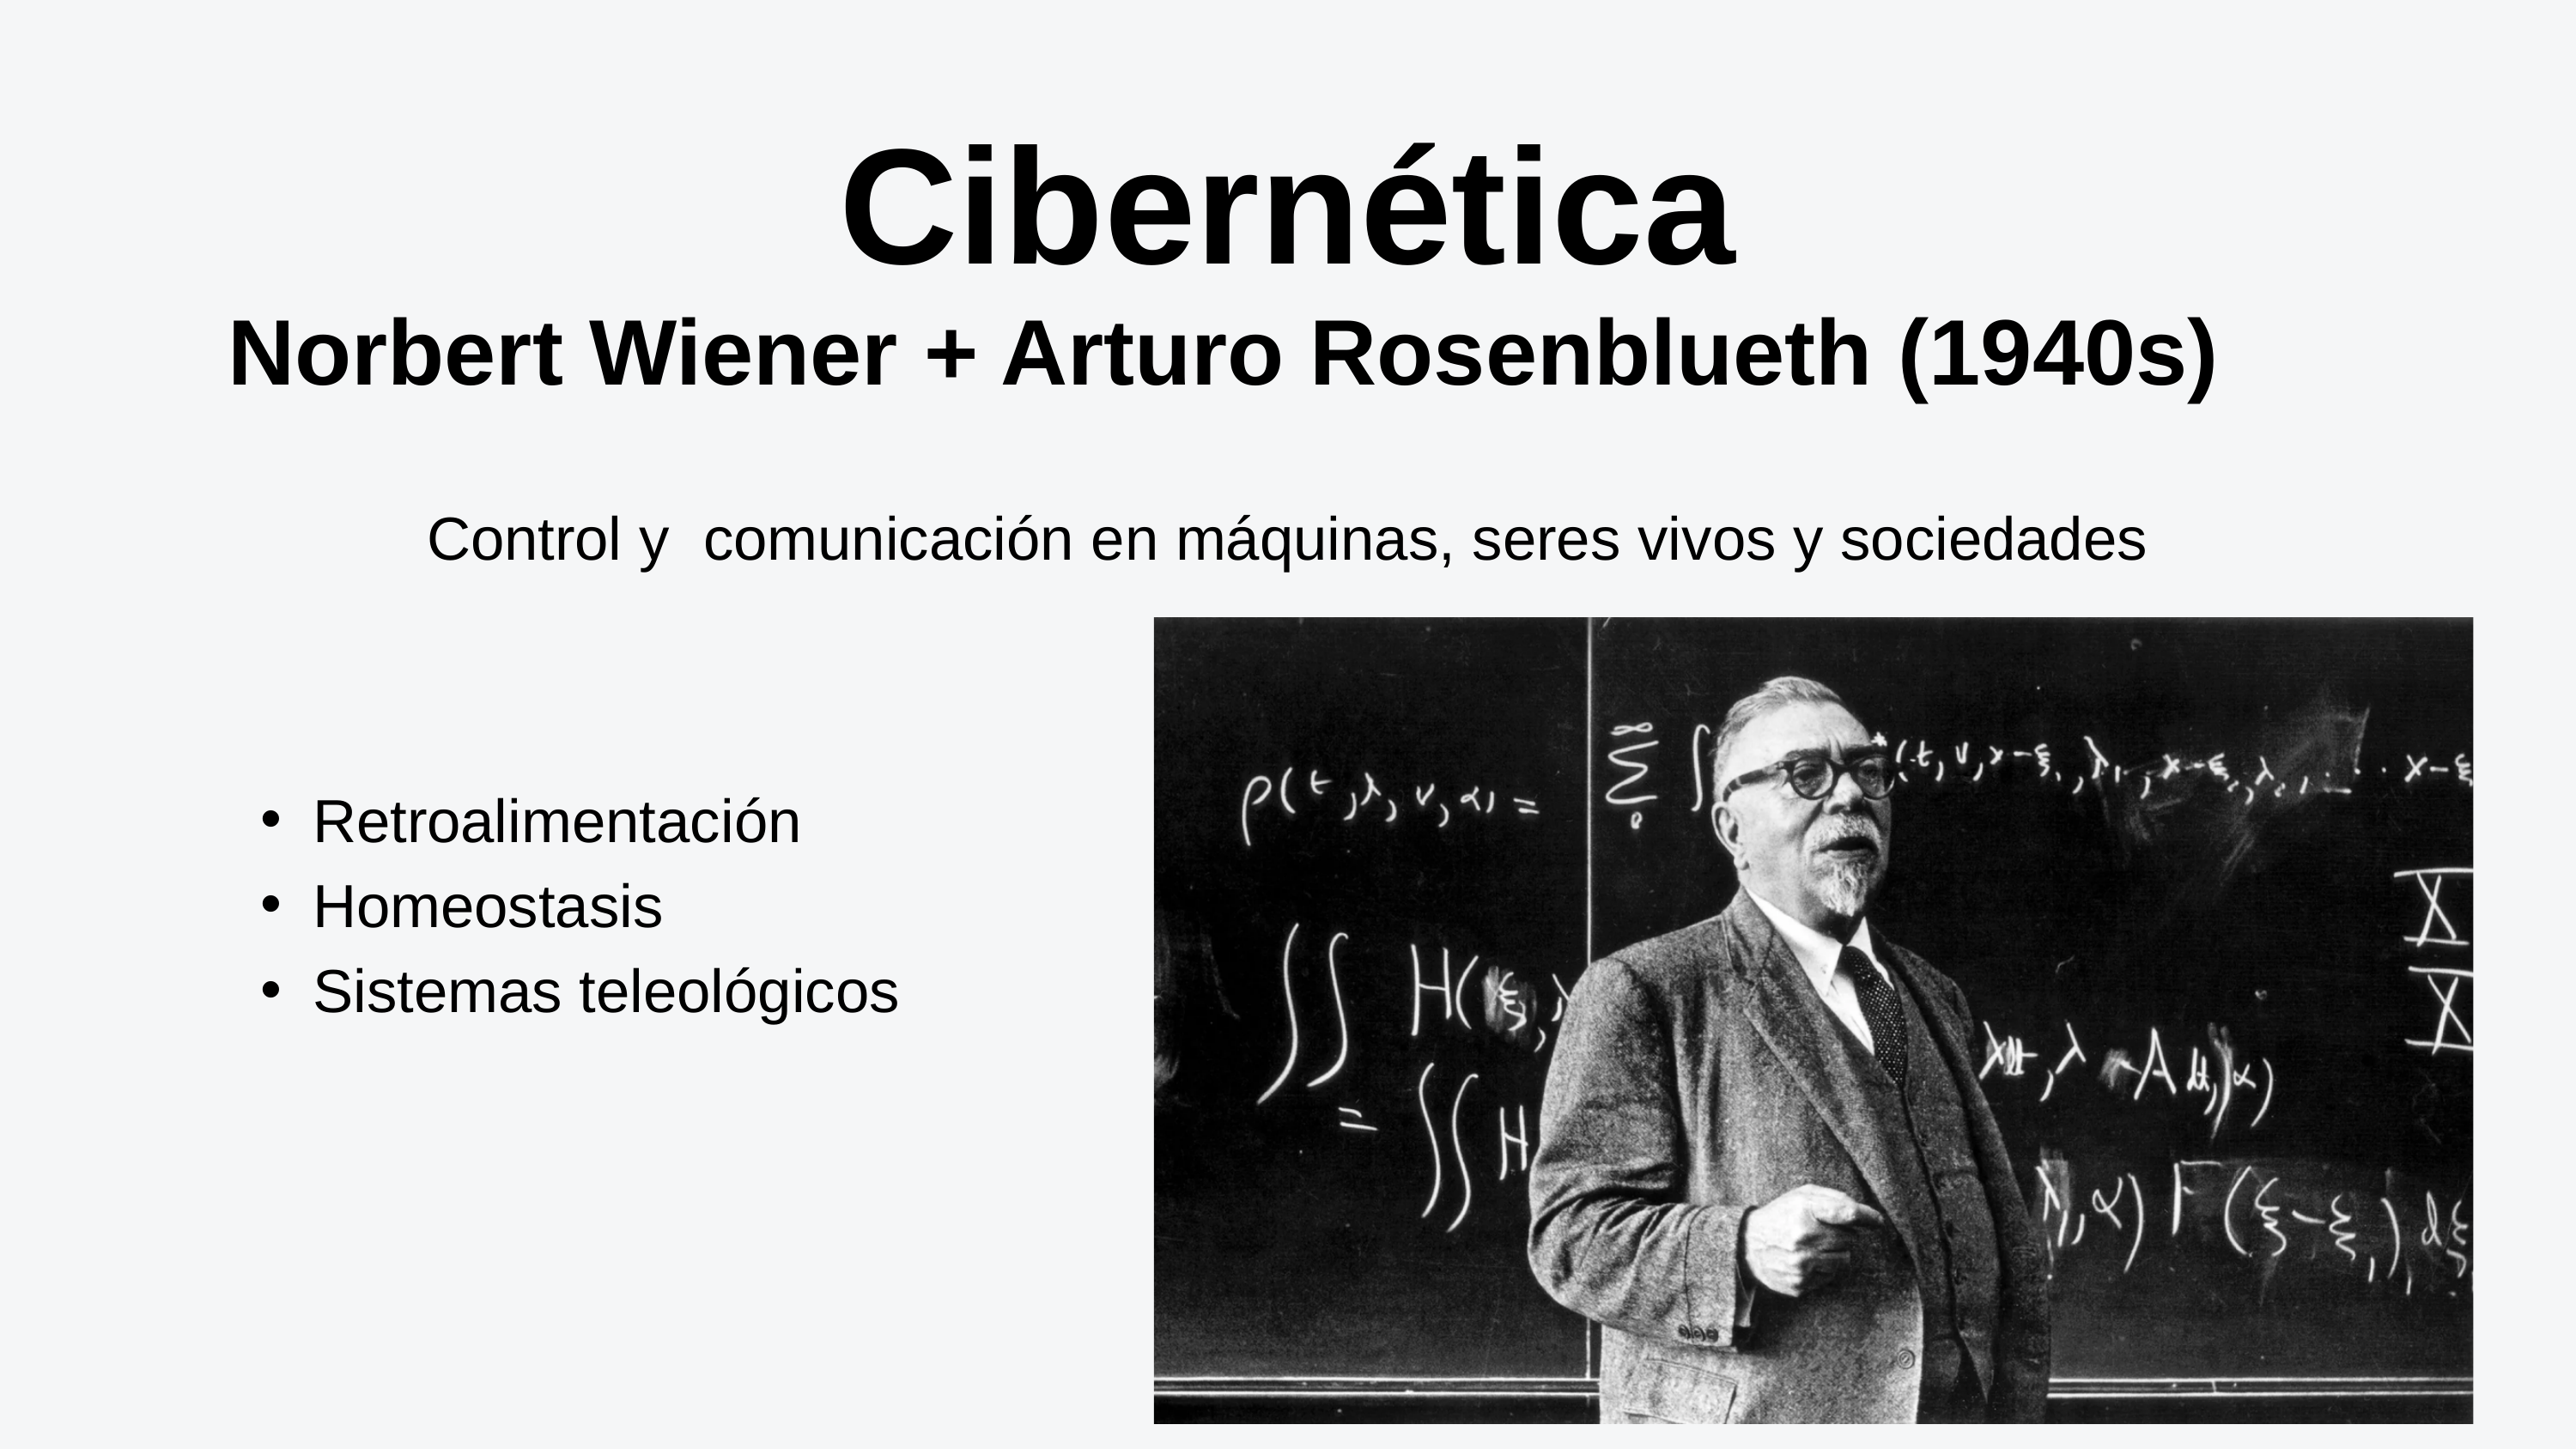

Cibernética
Norbert Wiener + Arturo Rosenblueth (1940s)
Control y  comunicación en máquinas, seres vivos y sociedades

Retroalimentación
Homeostasis
Sistemas teleológicos